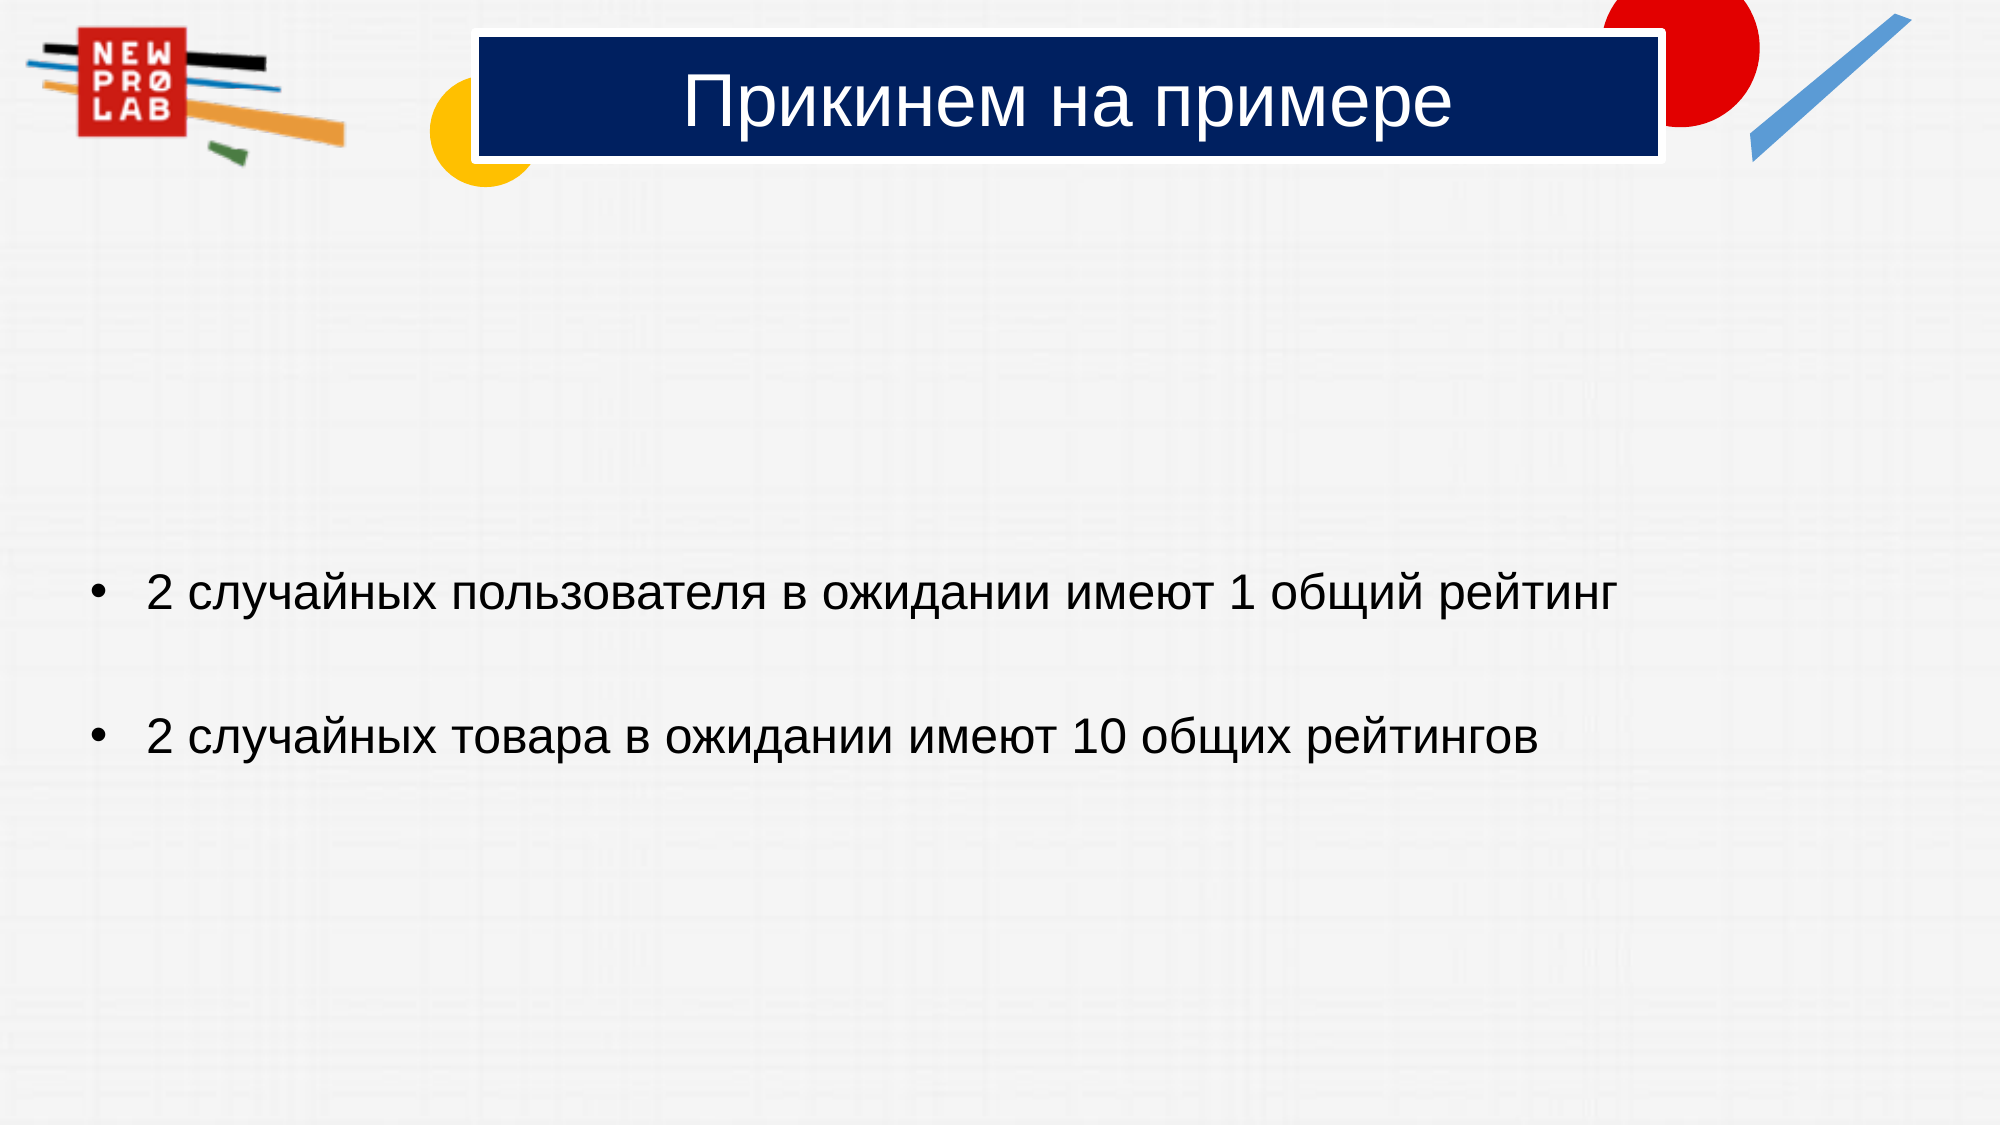

# Прикинем на примере
2 случайных пользователя в ожидании имеют 1 общий рейтинг

2 случайных товара в ожидании имеют 10 общих рейтингов